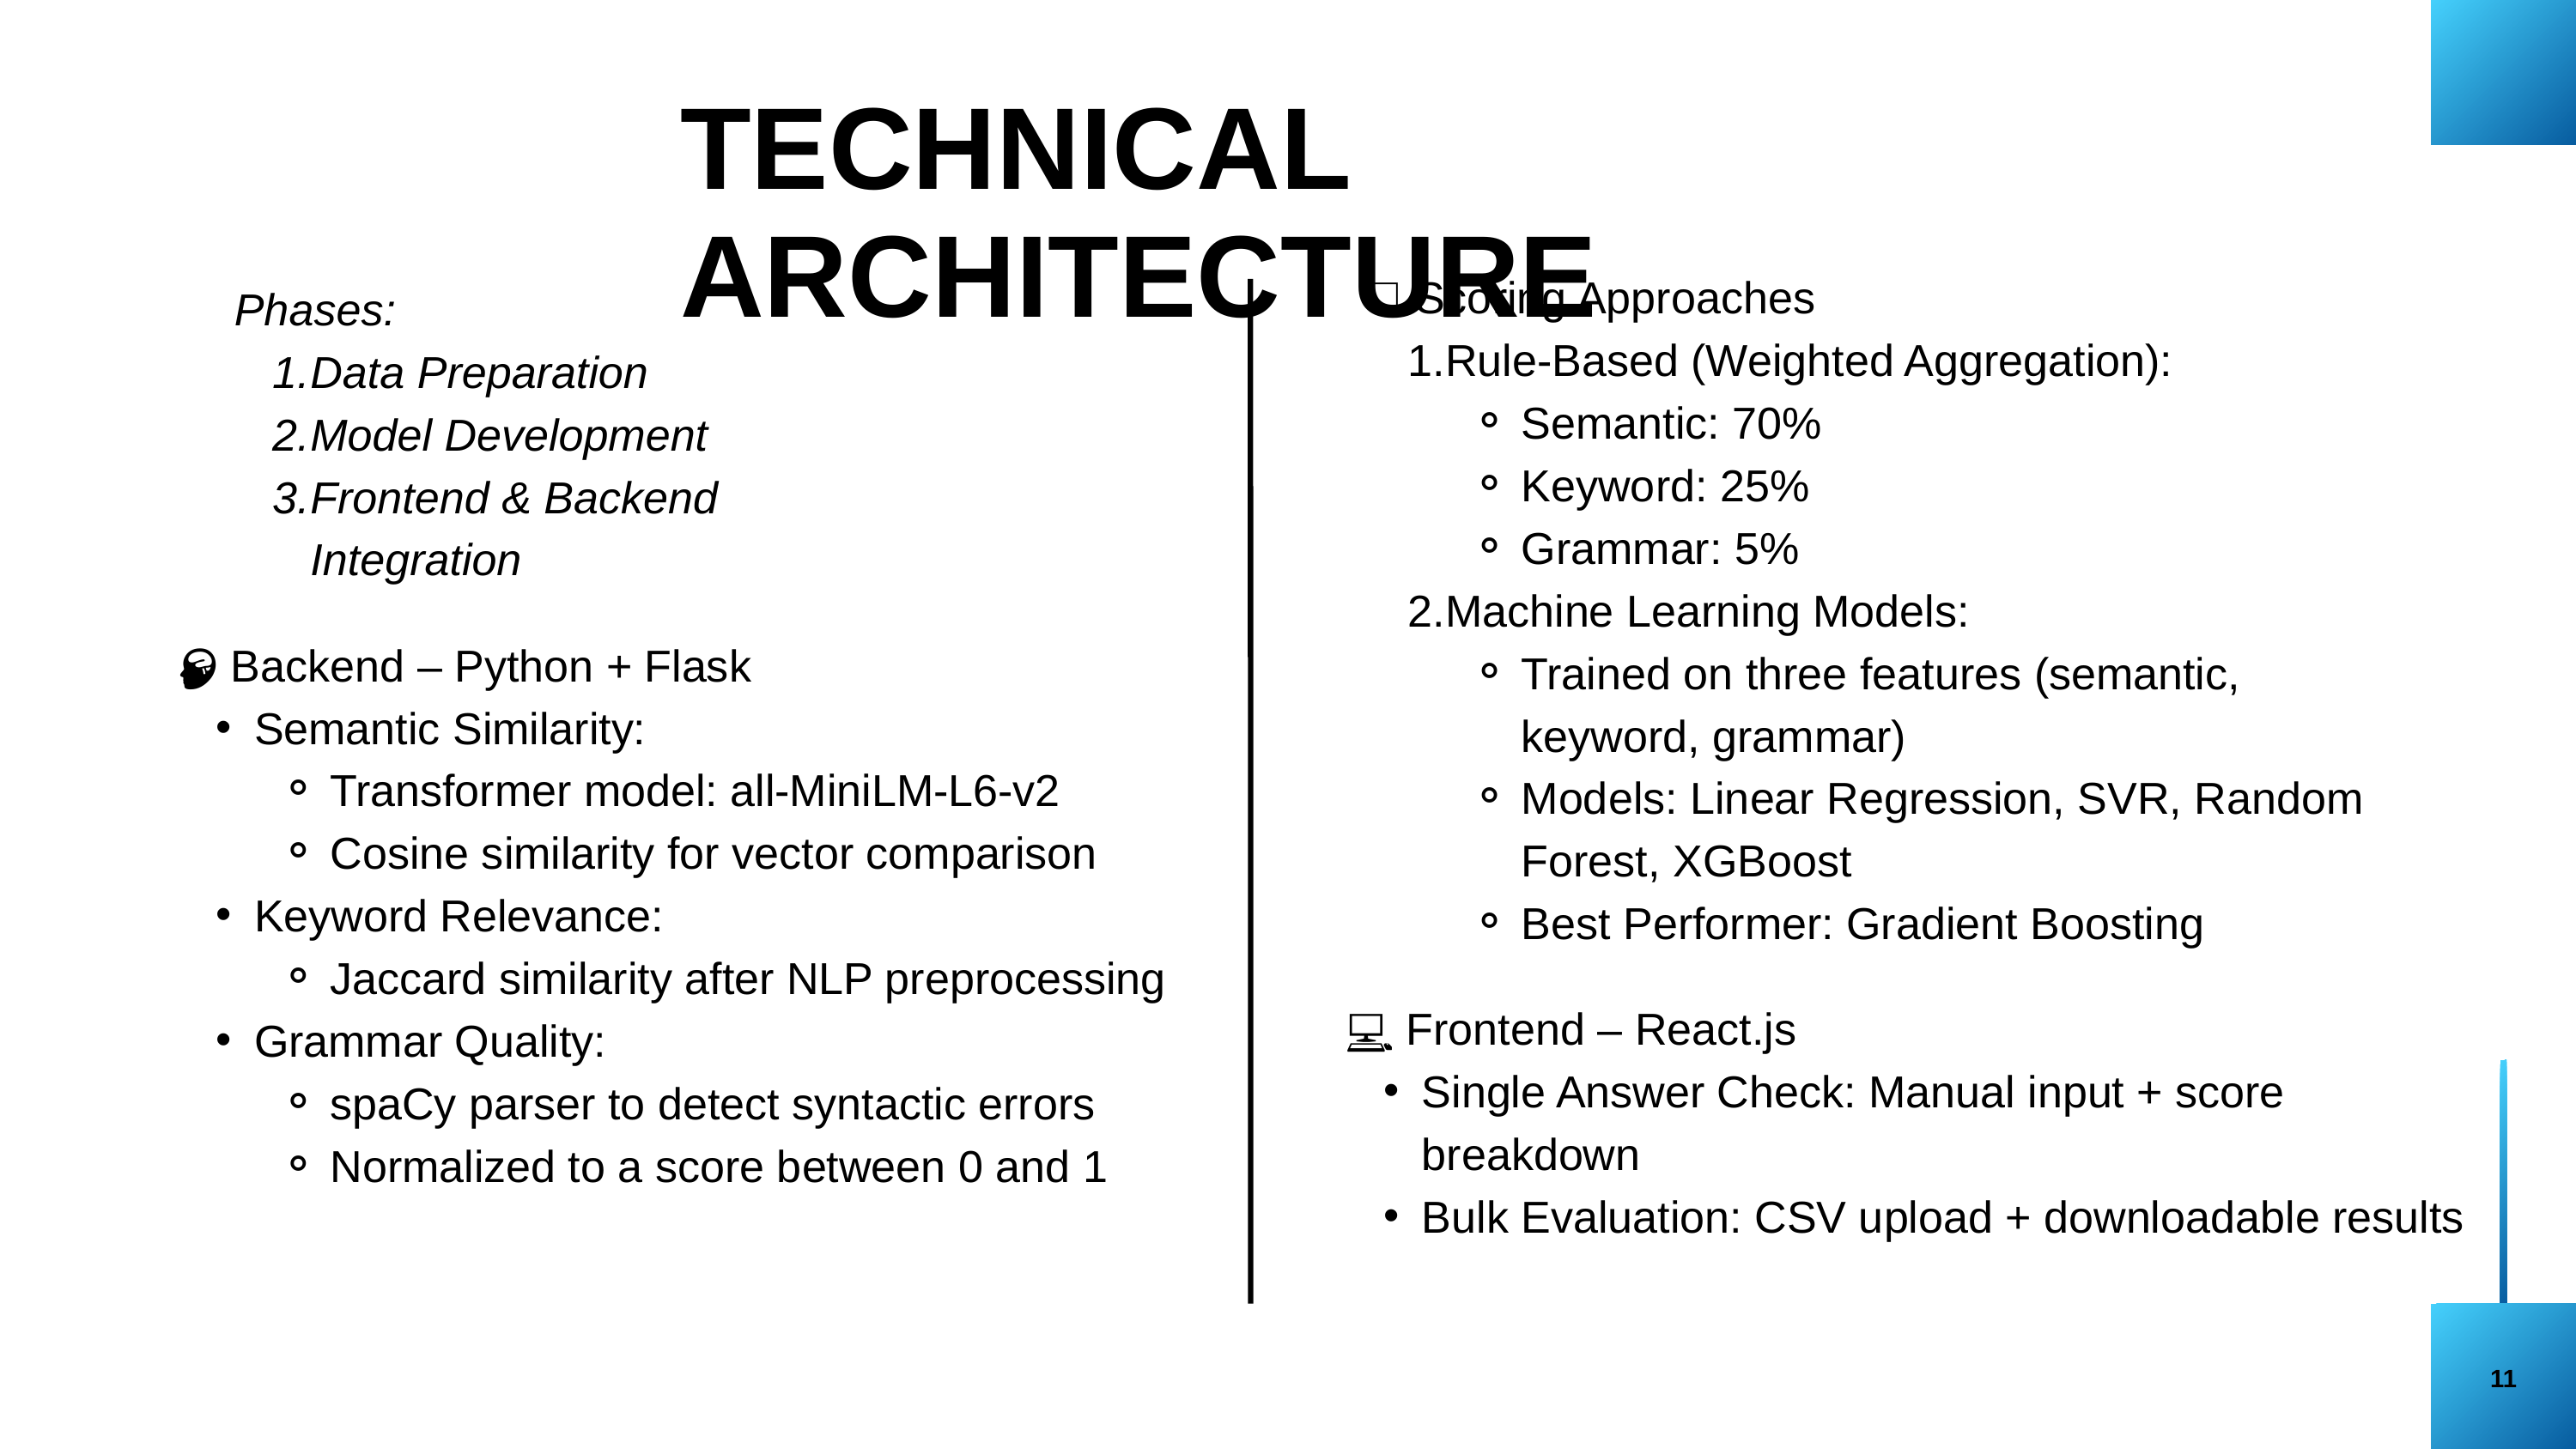

TECHNICAL ARCHITECTURE
🧮 Scoring Approaches
Rule-Based (Weighted Aggregation):
Semantic: 70%
Keyword: 25%
Grammar: 5%
Machine Learning Models:
Trained on three features (semantic, keyword, grammar)
Models: Linear Regression, SVR, Random Forest, XGBoost
Best Performer: Gradient Boosting

Phases:
Data Preparation
Model Development
Frontend & Backend Integration

🧠 Backend – Python + Flask
Semantic Similarity:
Transformer model: all-MiniLM-L6-v2
Cosine similarity for vector comparison
Keyword Relevance:
Jaccard similarity after NLP preprocessing
Grammar Quality:
spaCy parser to detect syntactic errors
Normalized to a score between 0 and 1

💻 Frontend – React.js
Single Answer Check: Manual input + score breakdown
Bulk Evaluation: CSV upload + downloadable results

11